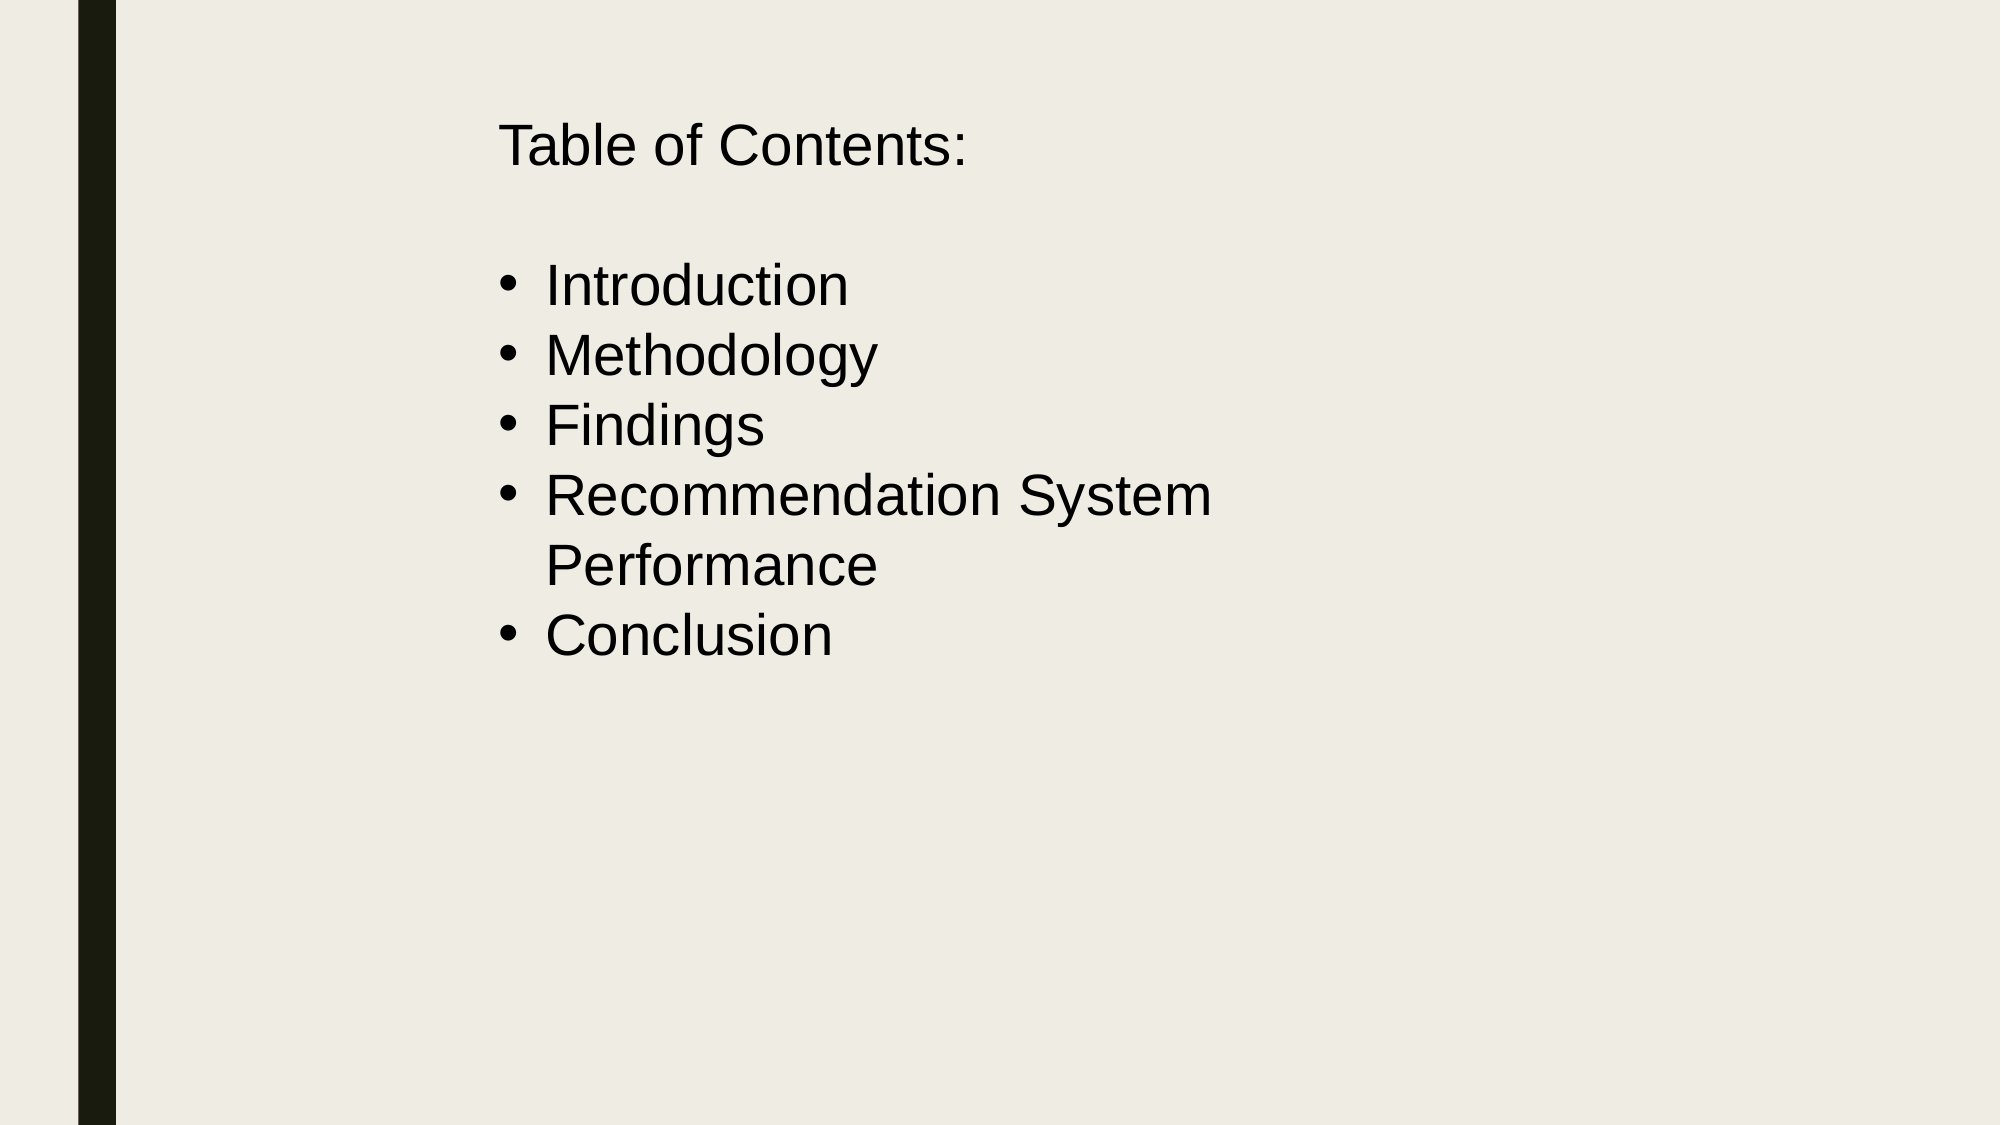

Table of Contents:

Introduction
Methodology
Findings
Recommendation System Performance
Conclusion